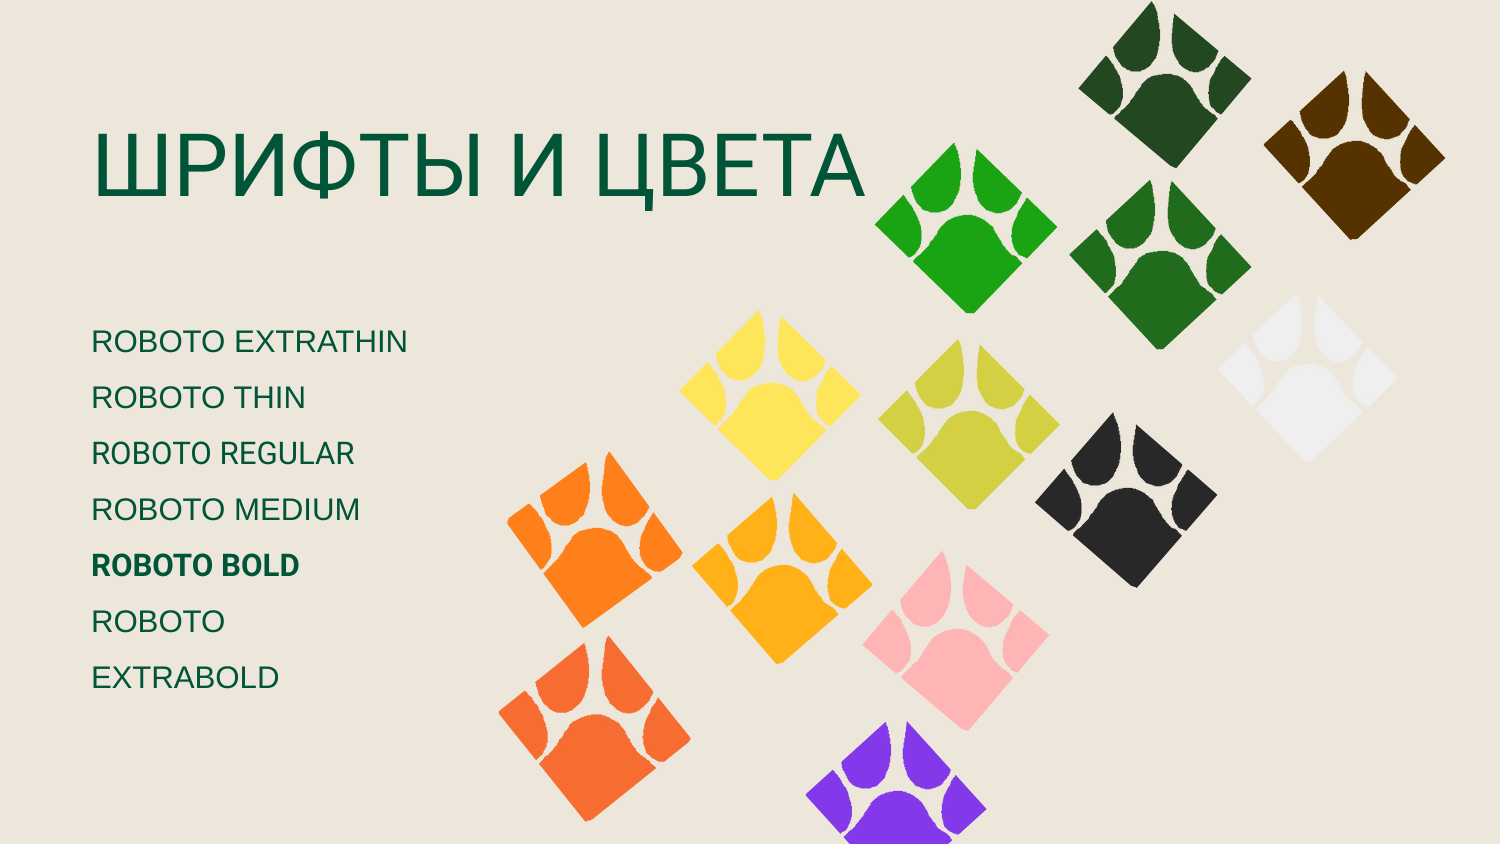

ШРИФТЫ И ЦВЕТА

ROBOTO EXTRATHIN
ROBOTO THIN
ROBOTO REGULAR
ROBOTO MEDIUM
ROBOTO BOLD
ROBOTO EXTRABOLD